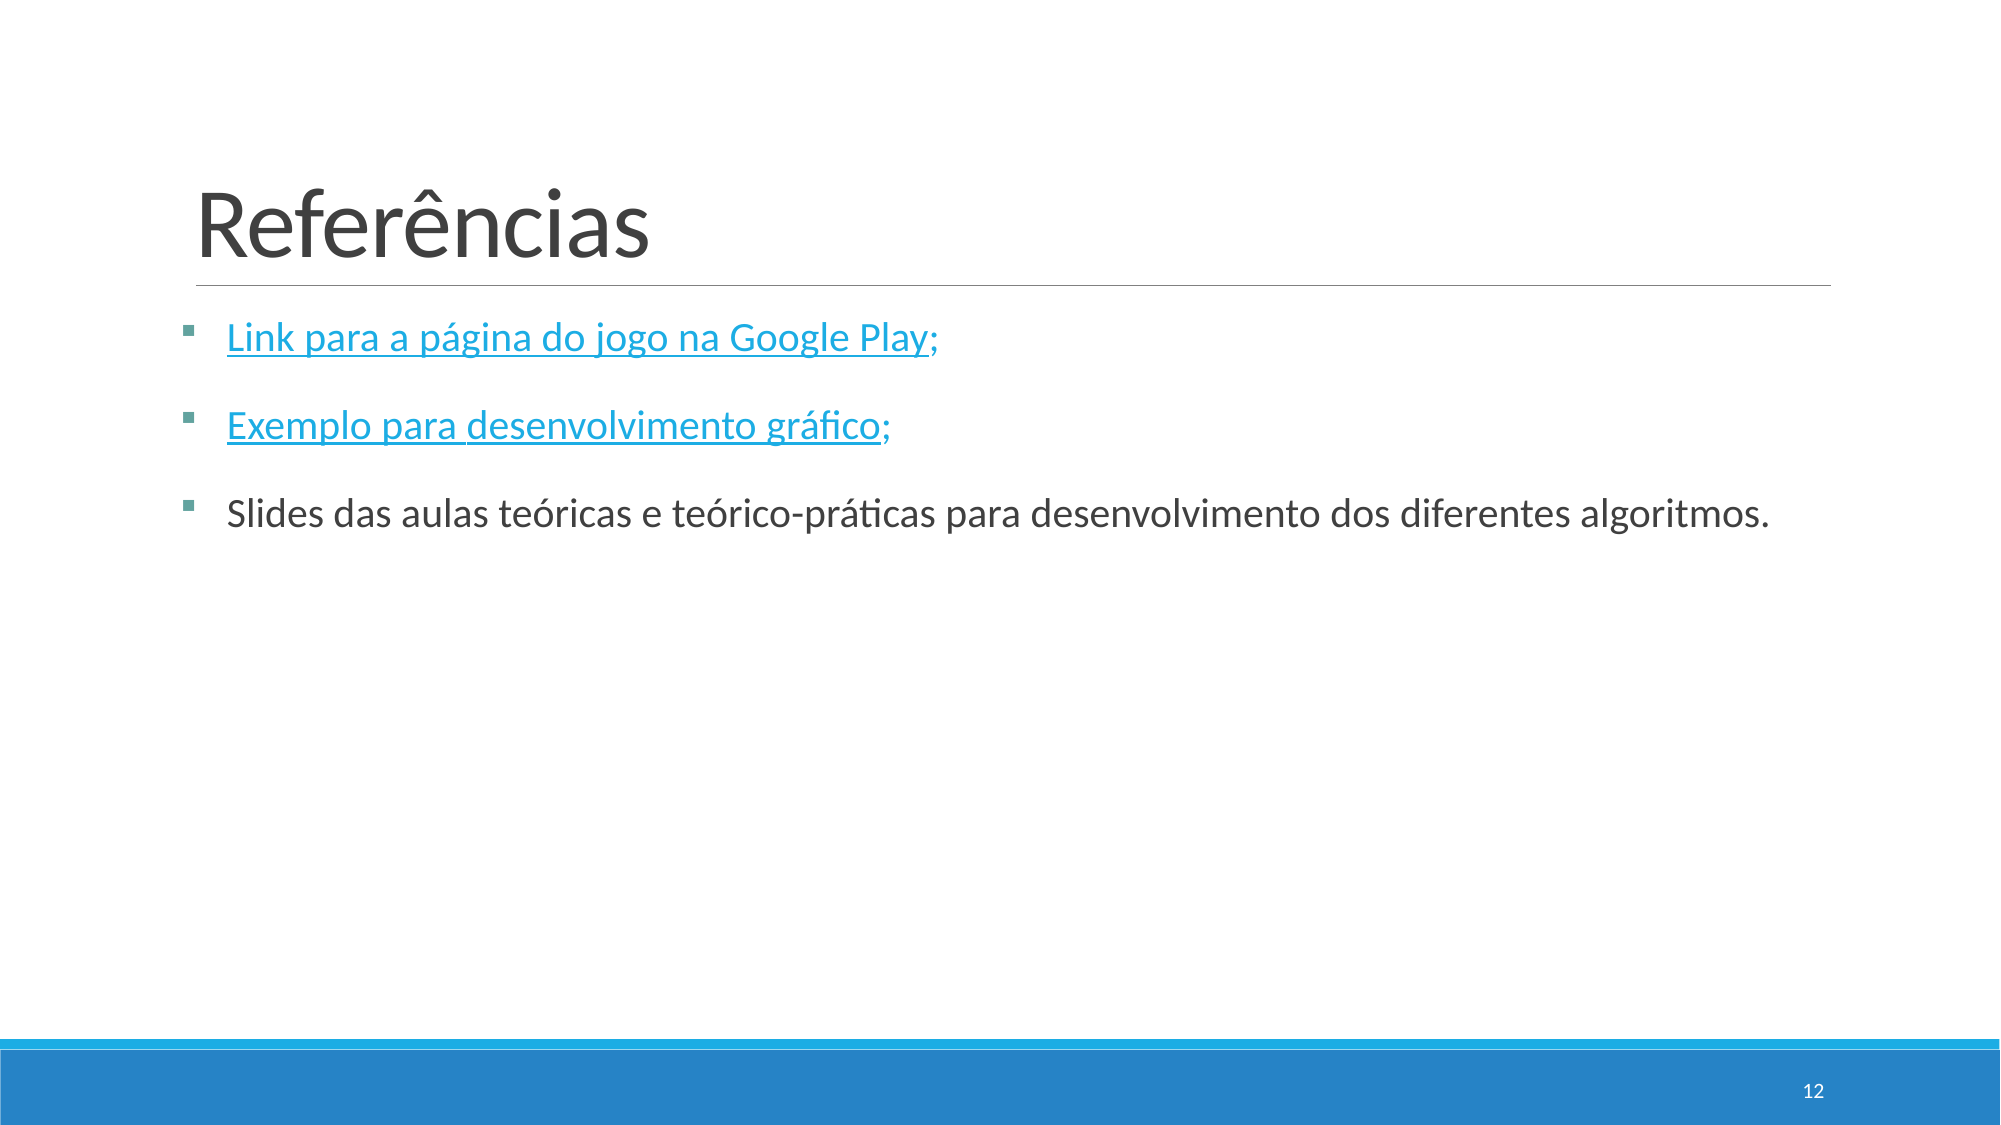

# Referências
Link para a página do jogo na Google Play;
Exemplo para desenvolvimento gráfico;
Slides das aulas teóricas e teórico-práticas para desenvolvimento dos diferentes algoritmos.

12